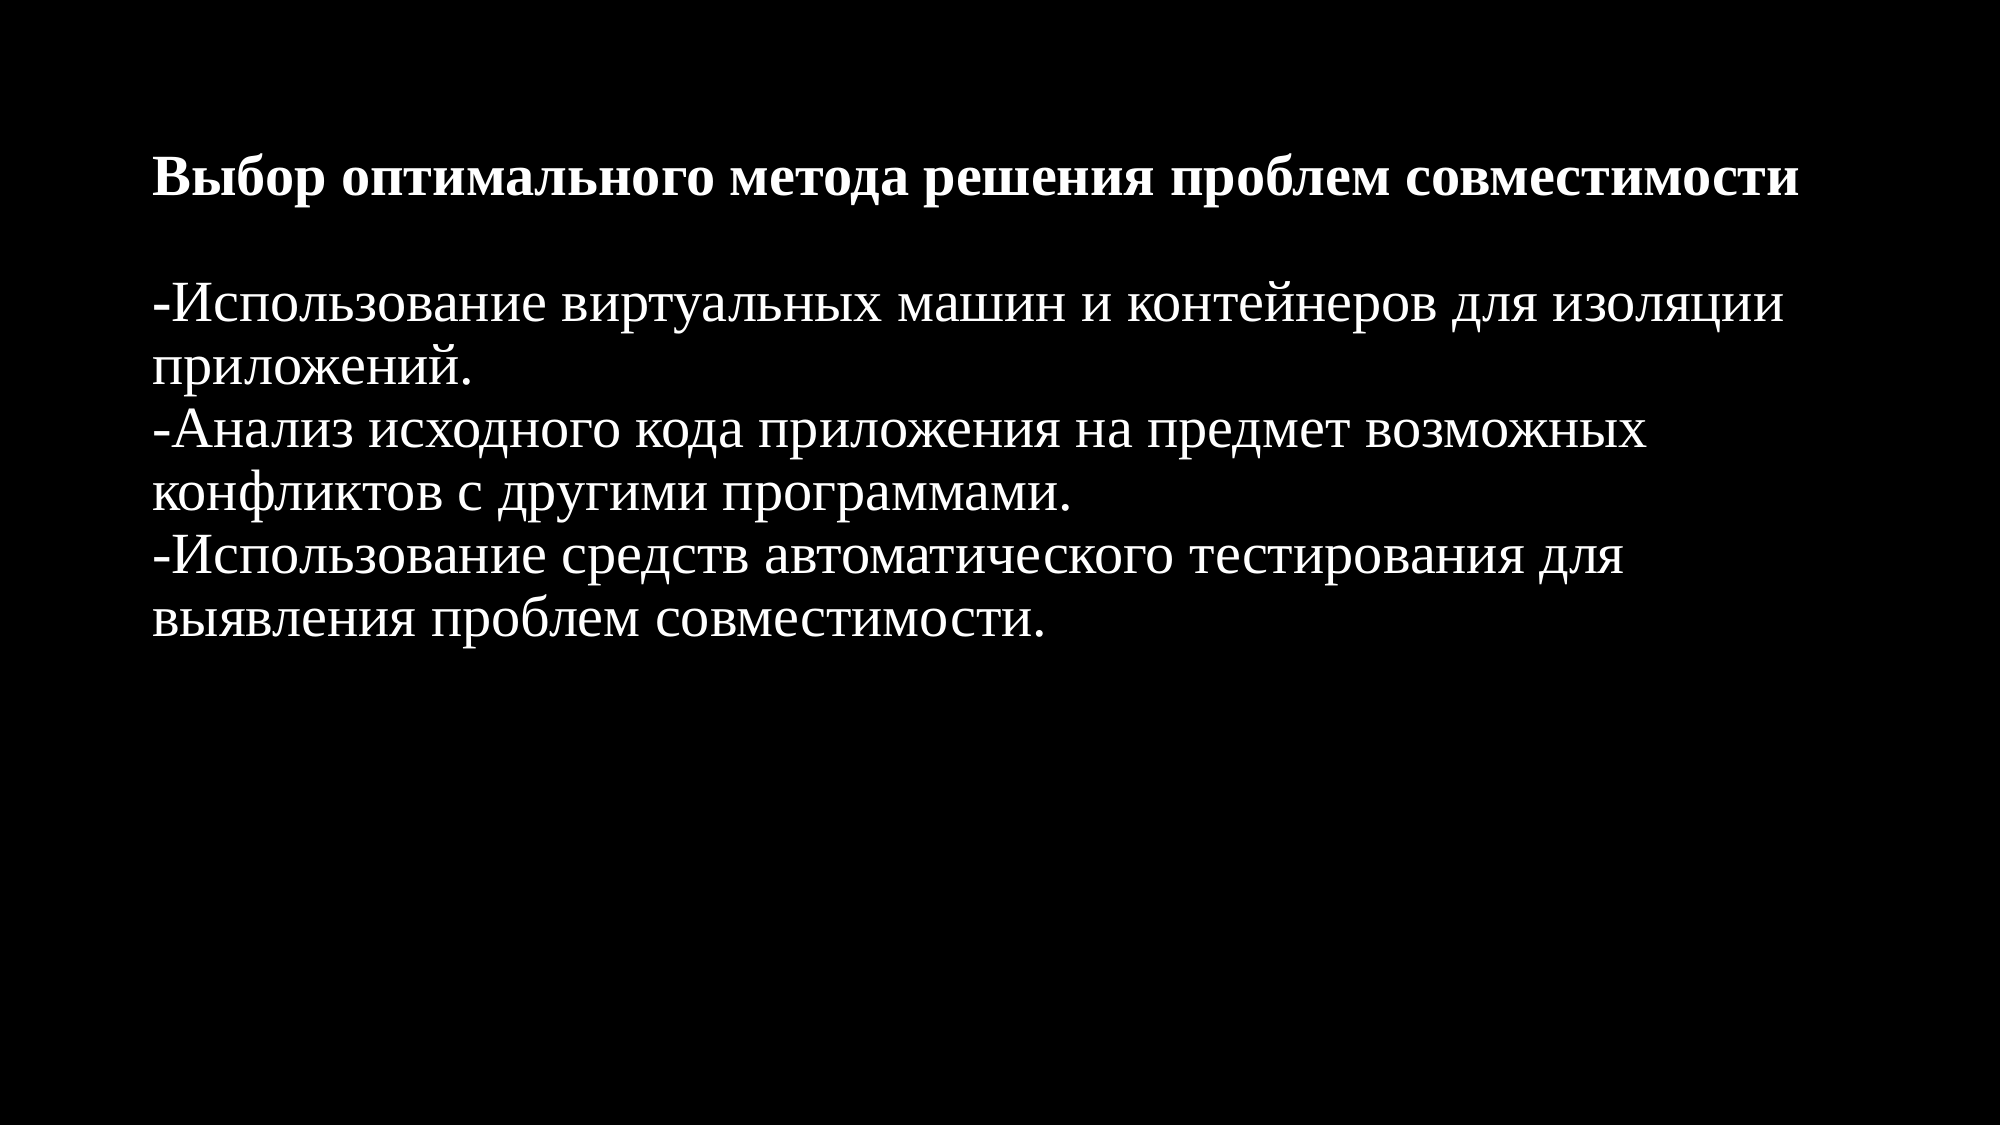

# Выбор оптимального метода решения проблем совместимости -Использование виртуальных машин и контейнеров для изоляции приложений. -Анализ исходного кода приложения на предмет возможных конфликтов с другими программами. -Использование средств автоматического тестирования для выявления проблем совместимости.